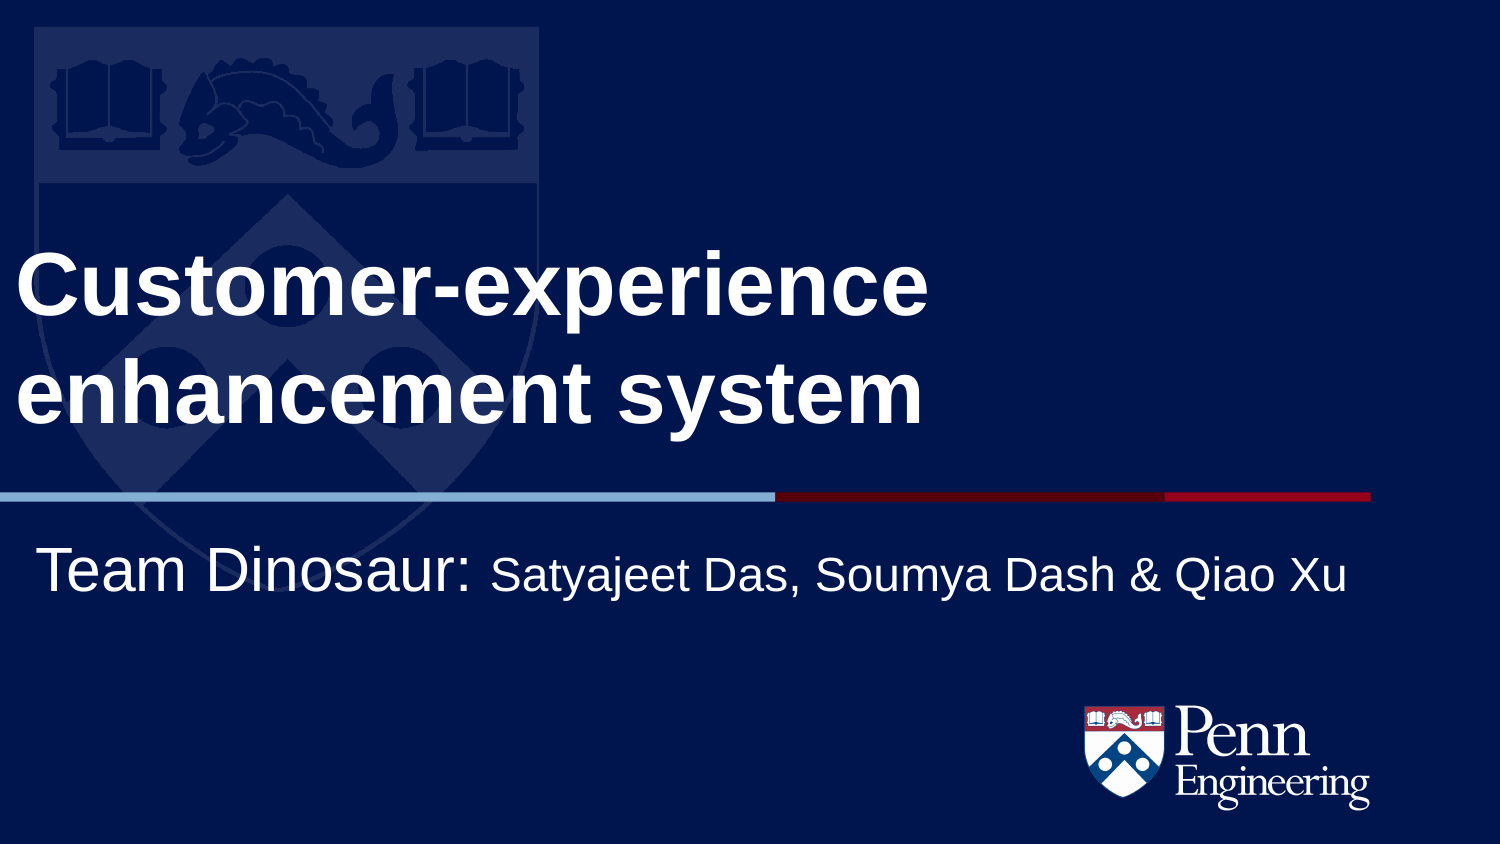

# Customer-experience enhancement system
Team Dinosaur: Satyajeet Das, Soumya Dash & Qiao Xu